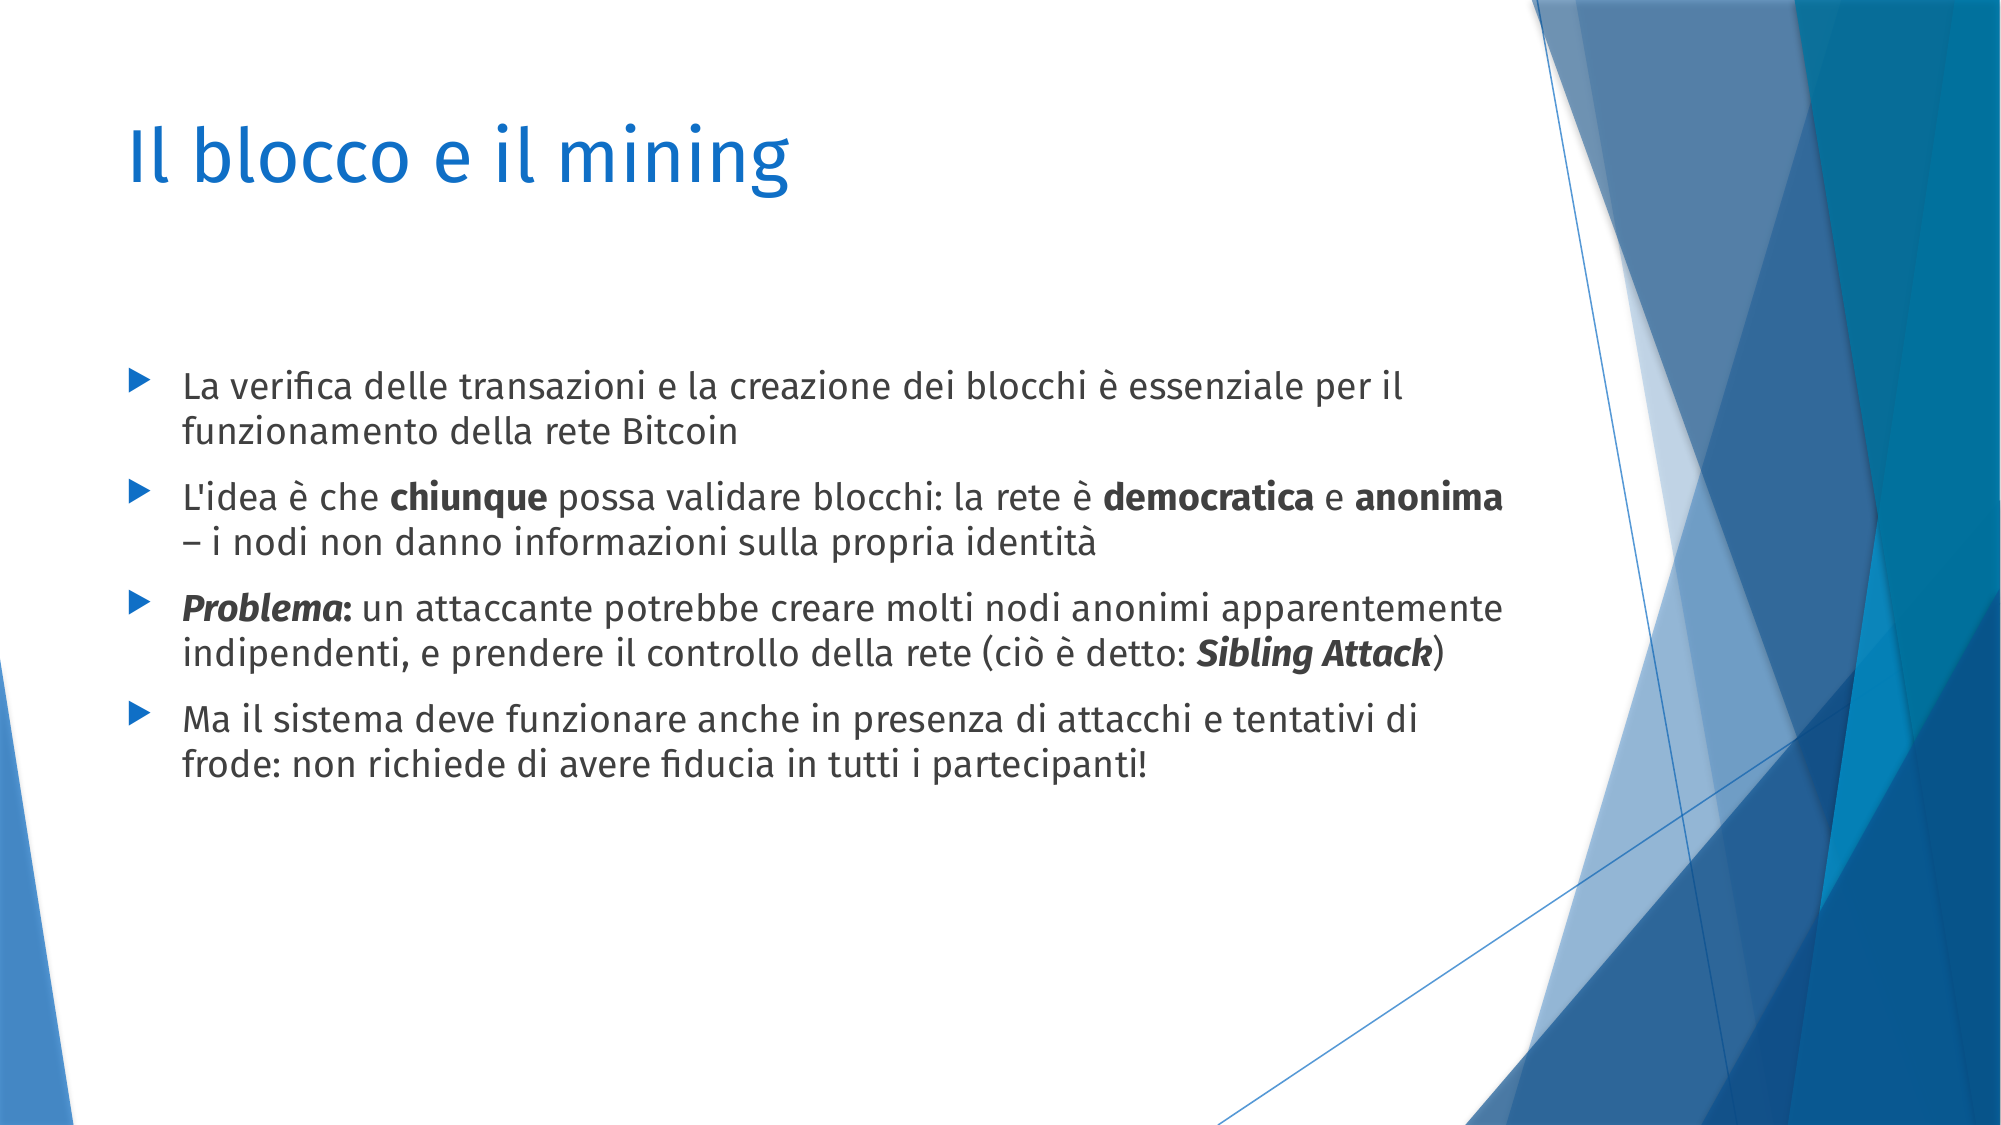

# Il blocco e il mining
La verifica delle transazioni e la creazione dei blocchi è essenziale per il funzionamento della rete Bitcoin
L'idea è che chiunque possa validare blocchi: la rete è democratica e anonima – i nodi non danno informazioni sulla propria identità
Problema: un attaccante potrebbe creare molti nodi anonimi apparentemente indipendenti, e prendere il controllo della rete (ciò è detto: Sibling Attack)
Ma il sistema deve funzionare anche in presenza di attacchi e tentativi di frode: non richiede di avere fiducia in tutti i partecipanti!